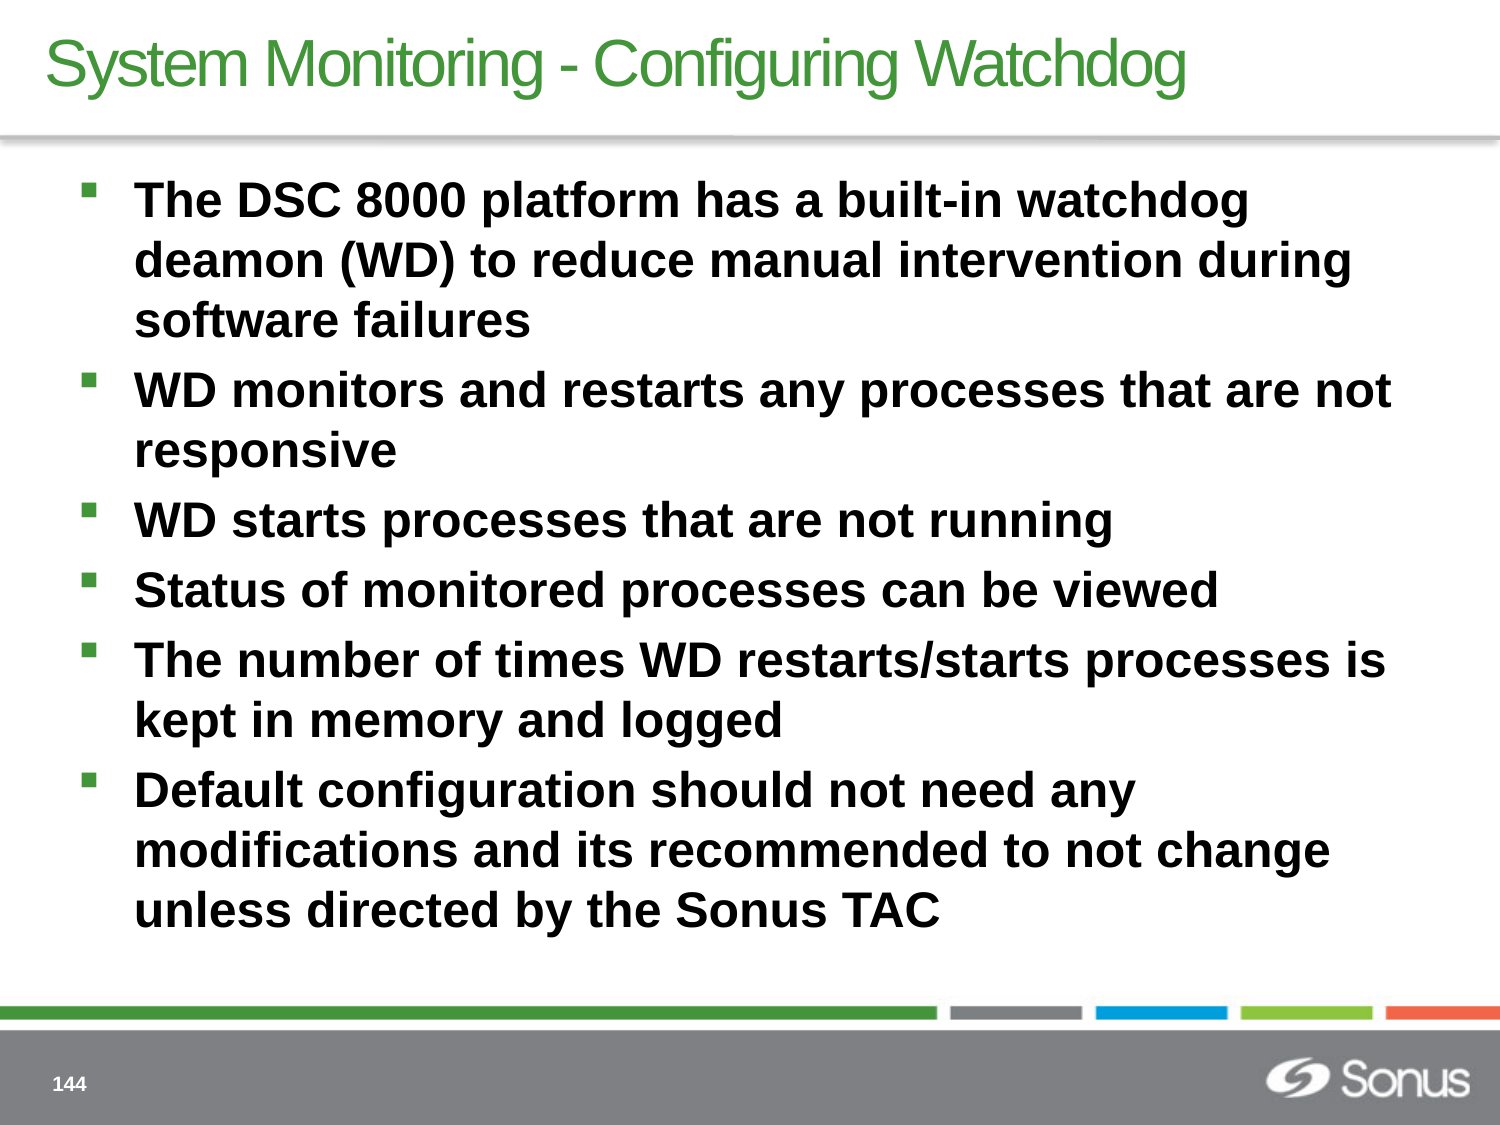

# System Monitoring - Configuring Watchdog
The DSC 8000 platform has a built-in watchdog deamon (WD) to reduce manual intervention during software failures
WD monitors and restarts any processes that are not responsive
WD starts processes that are not running
Status of monitored processes can be viewed
The number of times WD restarts/starts processes is kept in memory and logged
Default configuration should not need any modifications and its recommended to not change unless directed by the Sonus TAC